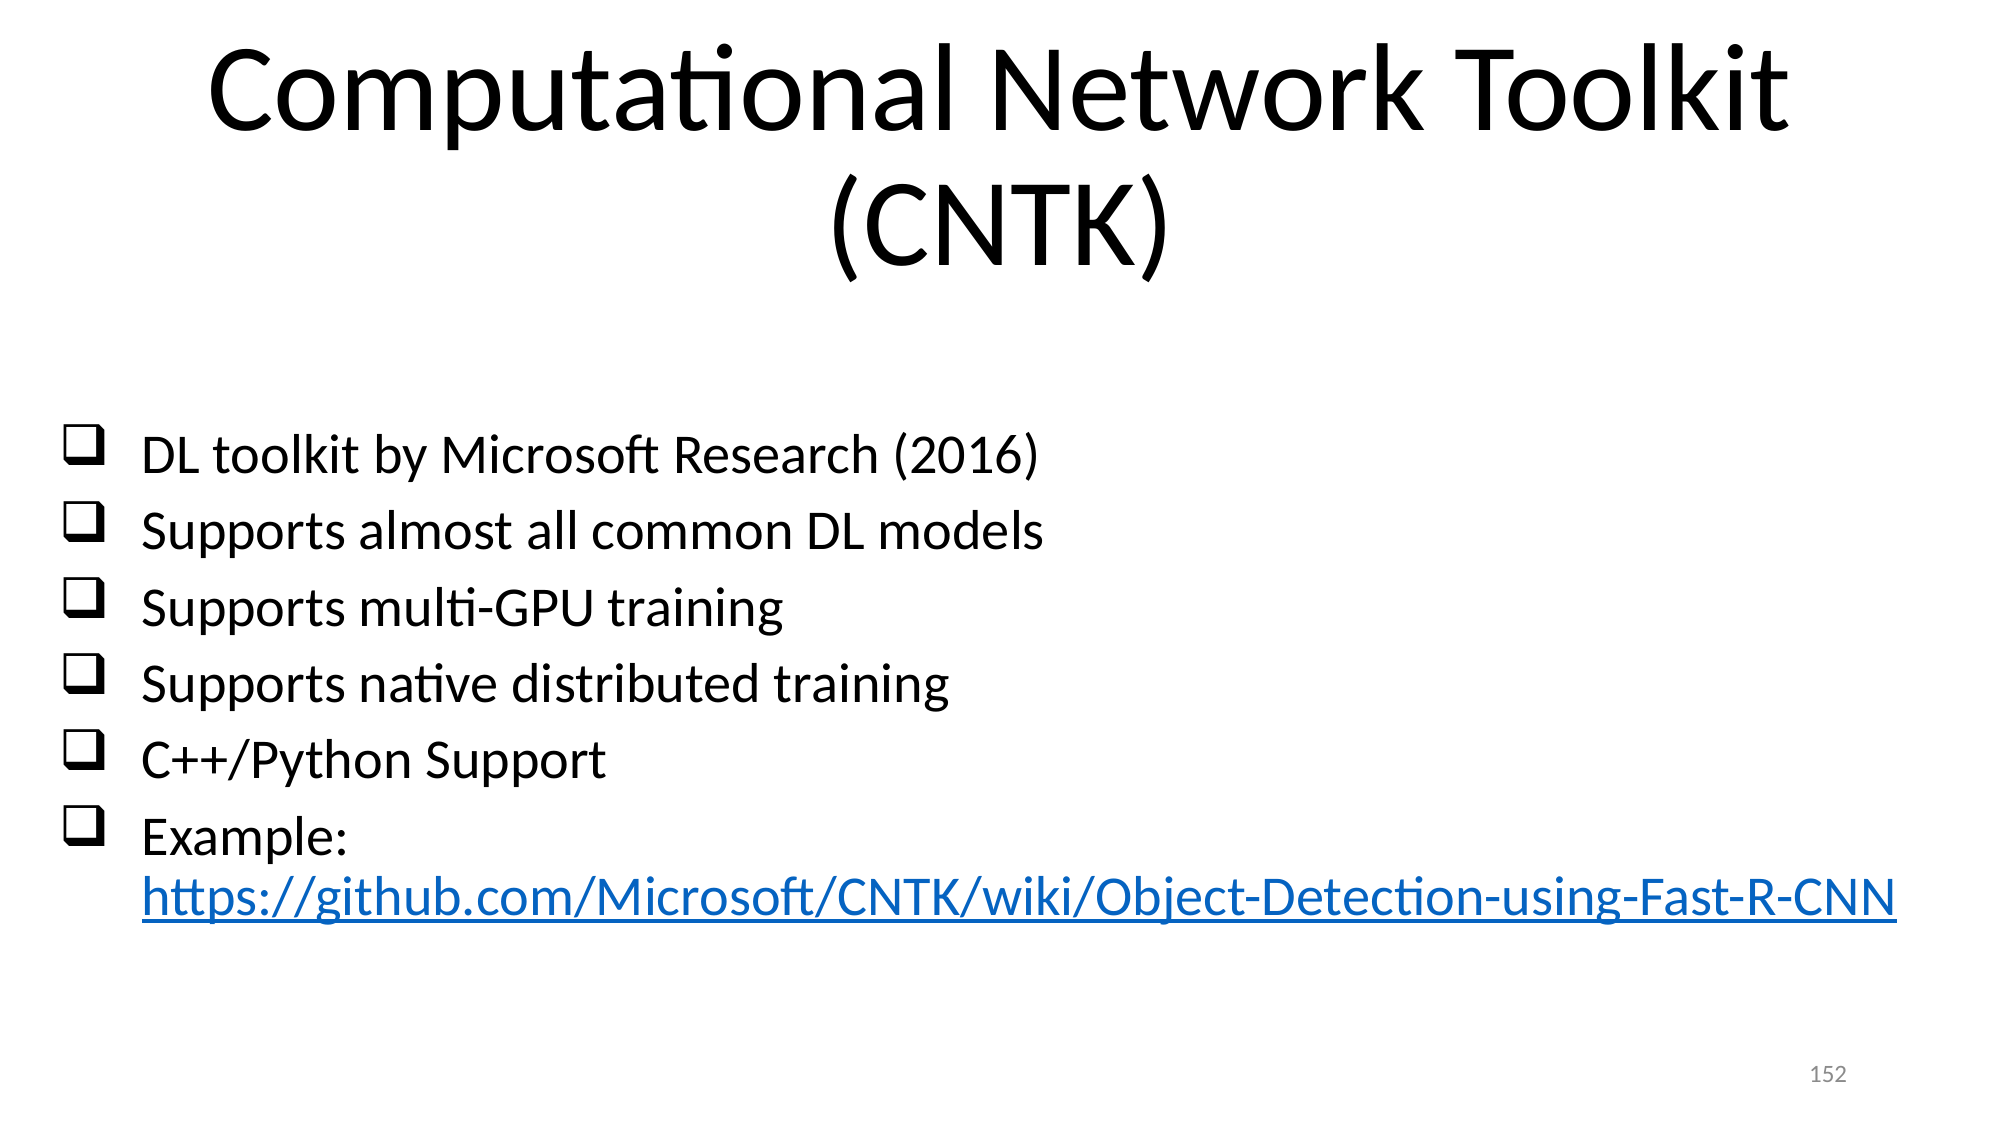

# Computational Network Toolkit (CNTK)
DL toolkit by Microsoft Research (2016)
Supports almost all common DL models
Supports multi-GPU training
Supports native distributed training
C++/Python Support
Example: https://github.com/Microsoft/CNTK/wiki/Object-Detection-using-Fast-R-CNN

152